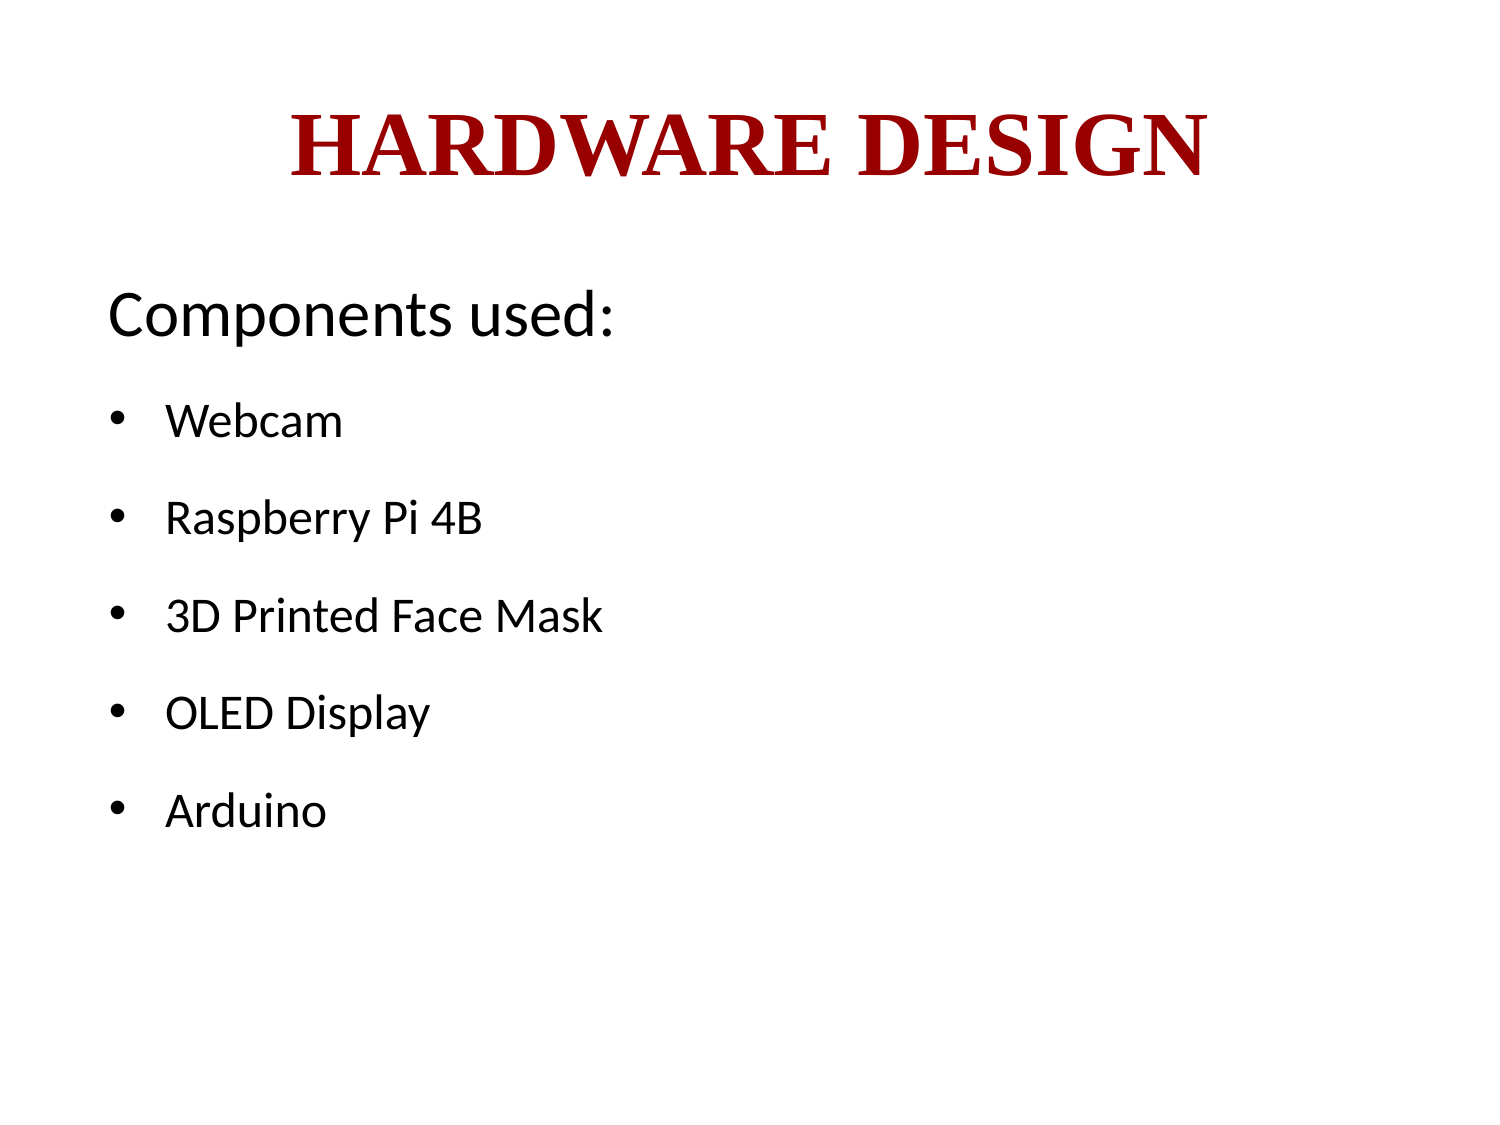

# HARDWARE DESIGN
Components used:
Webcam
Raspberry Pi 4B
3D Printed Face Mask
OLED Display
Arduino